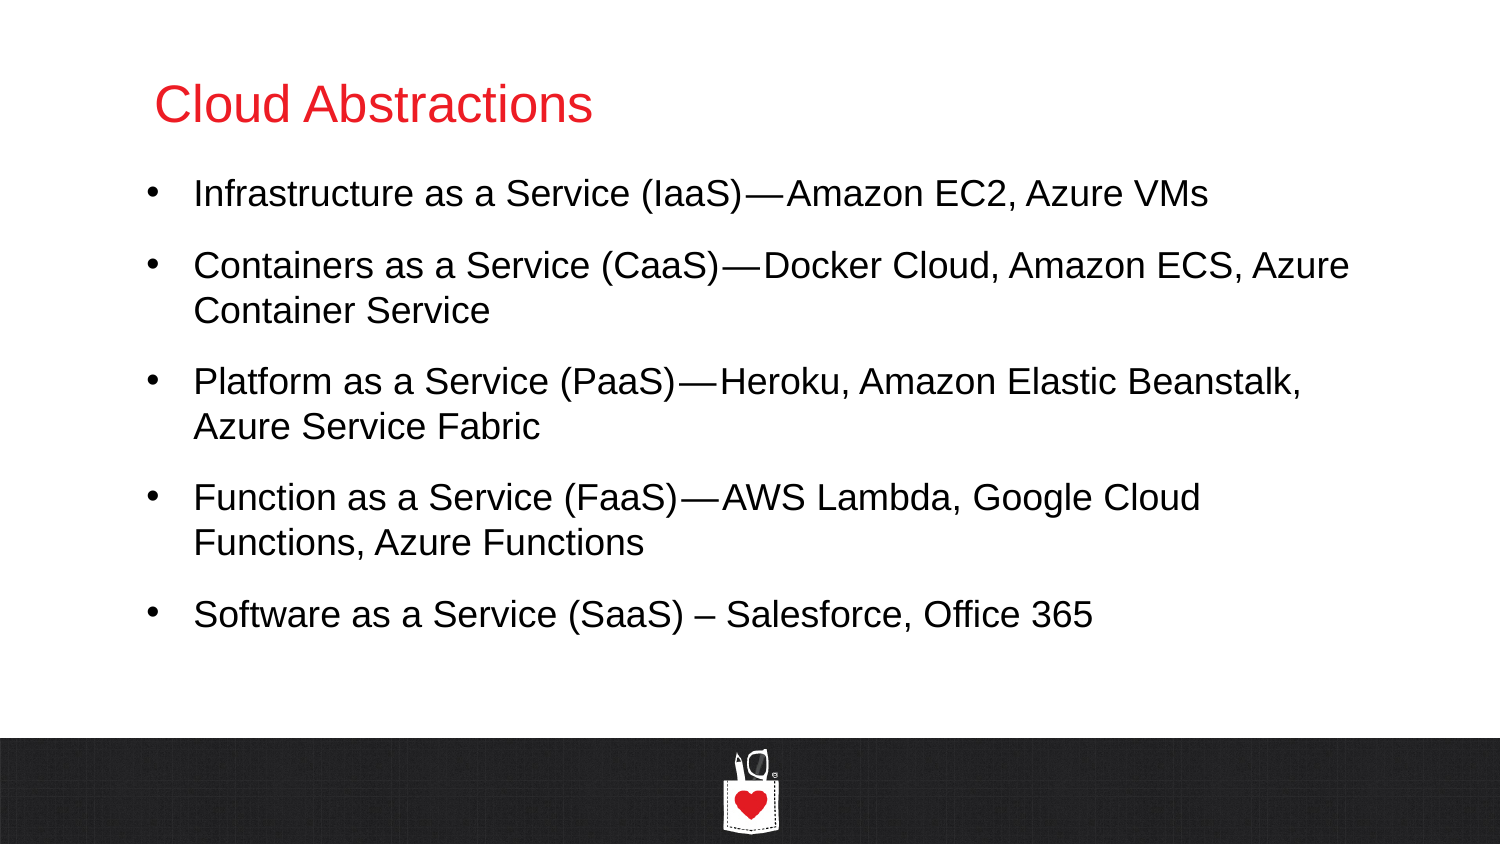

# Cloud Abstractions
Infrastructure as a Service (IaaS) — Amazon EC2, Azure VMs
Containers as a Service (CaaS) — Docker Cloud, Amazon ECS, Azure Container Service
Platform as a Service (PaaS) — Heroku, Amazon Elastic Beanstalk, Azure Service Fabric
Function as a Service (FaaS) — AWS Lambda, Google Cloud Functions, Azure Functions
Software as a Service (SaaS) – Salesforce, Office 365